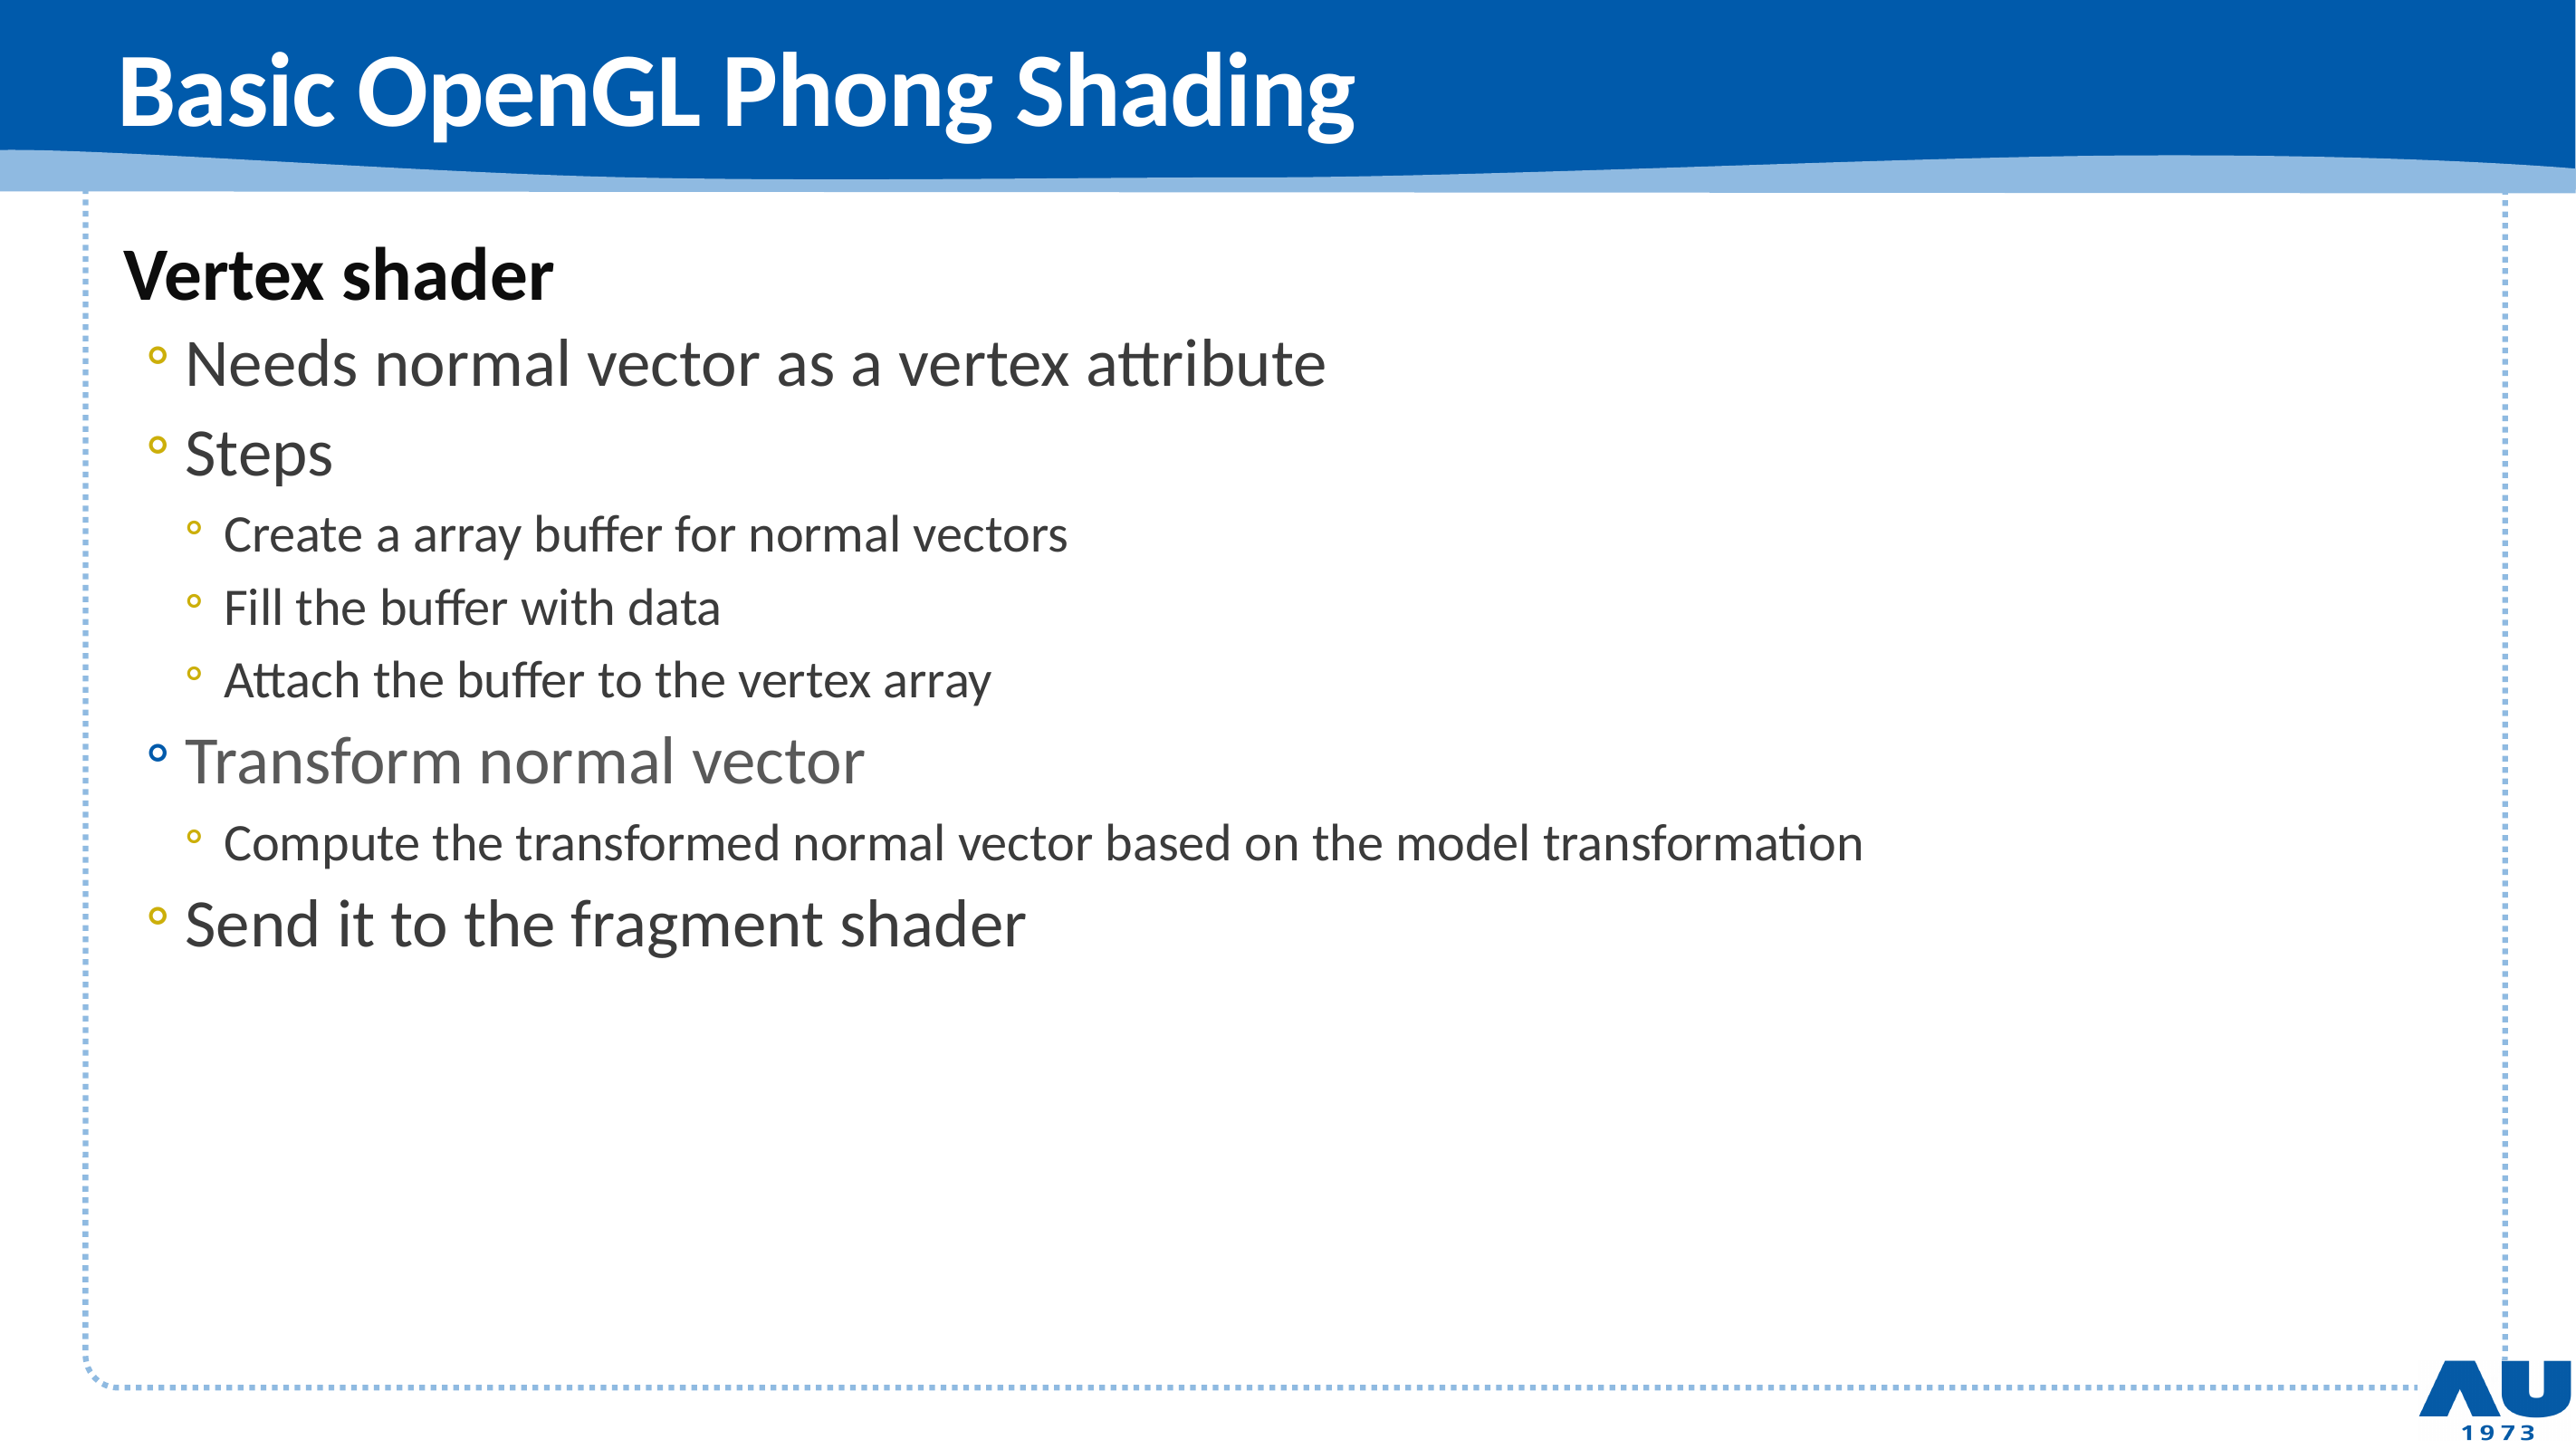

# Basic OpenGL Phong Shading
Vertex shader
Needs normal vector as a vertex attribute
Steps
Create a array buffer for normal vectors
Fill the buffer with data
Attach the buffer to the vertex array
Transform normal vector
Compute the transformed normal vector based on the model transformation
Send it to the fragment shader